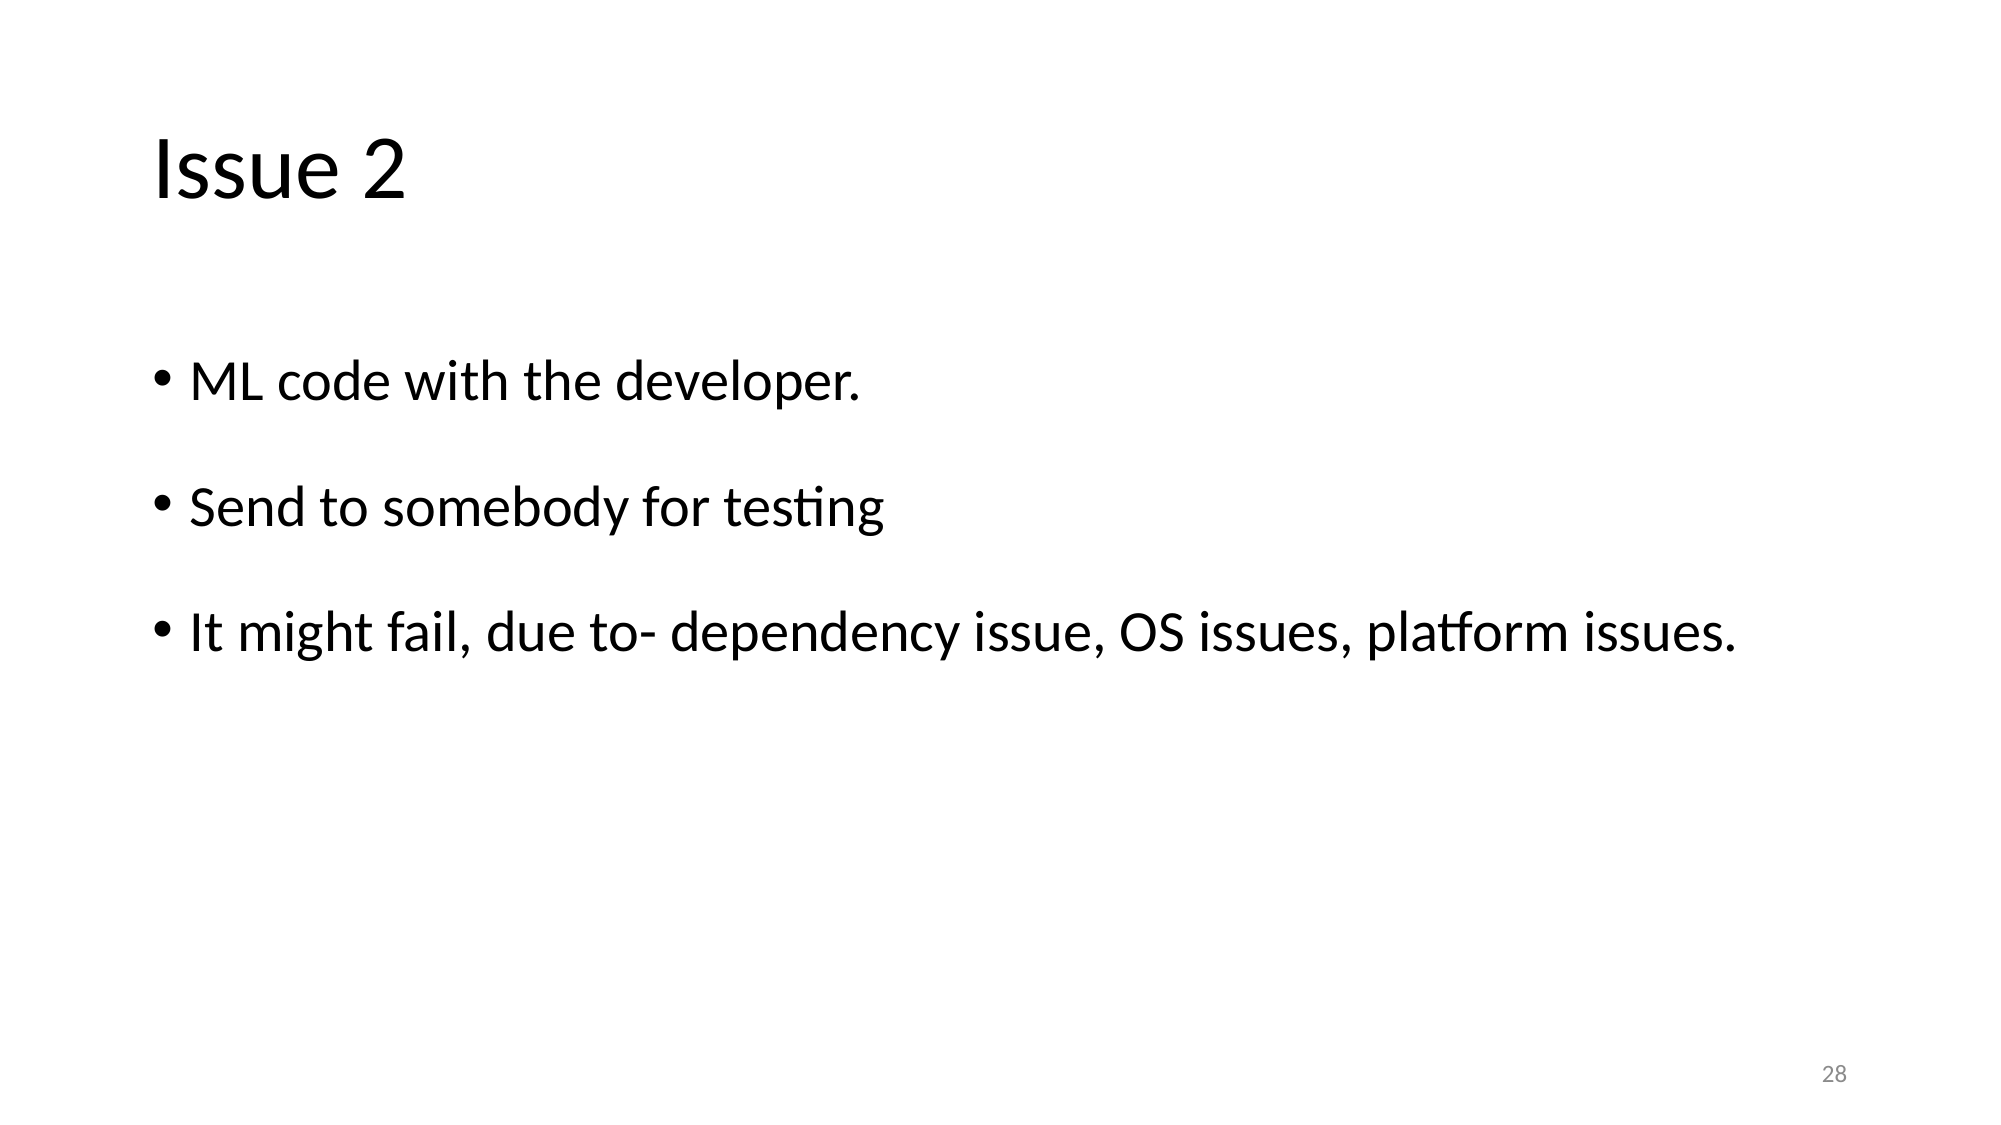

# Issue 2
ML code with the developer.
Send to somebody for testing
It might fail, due to- dependency issue, OS issues, platform issues.
28